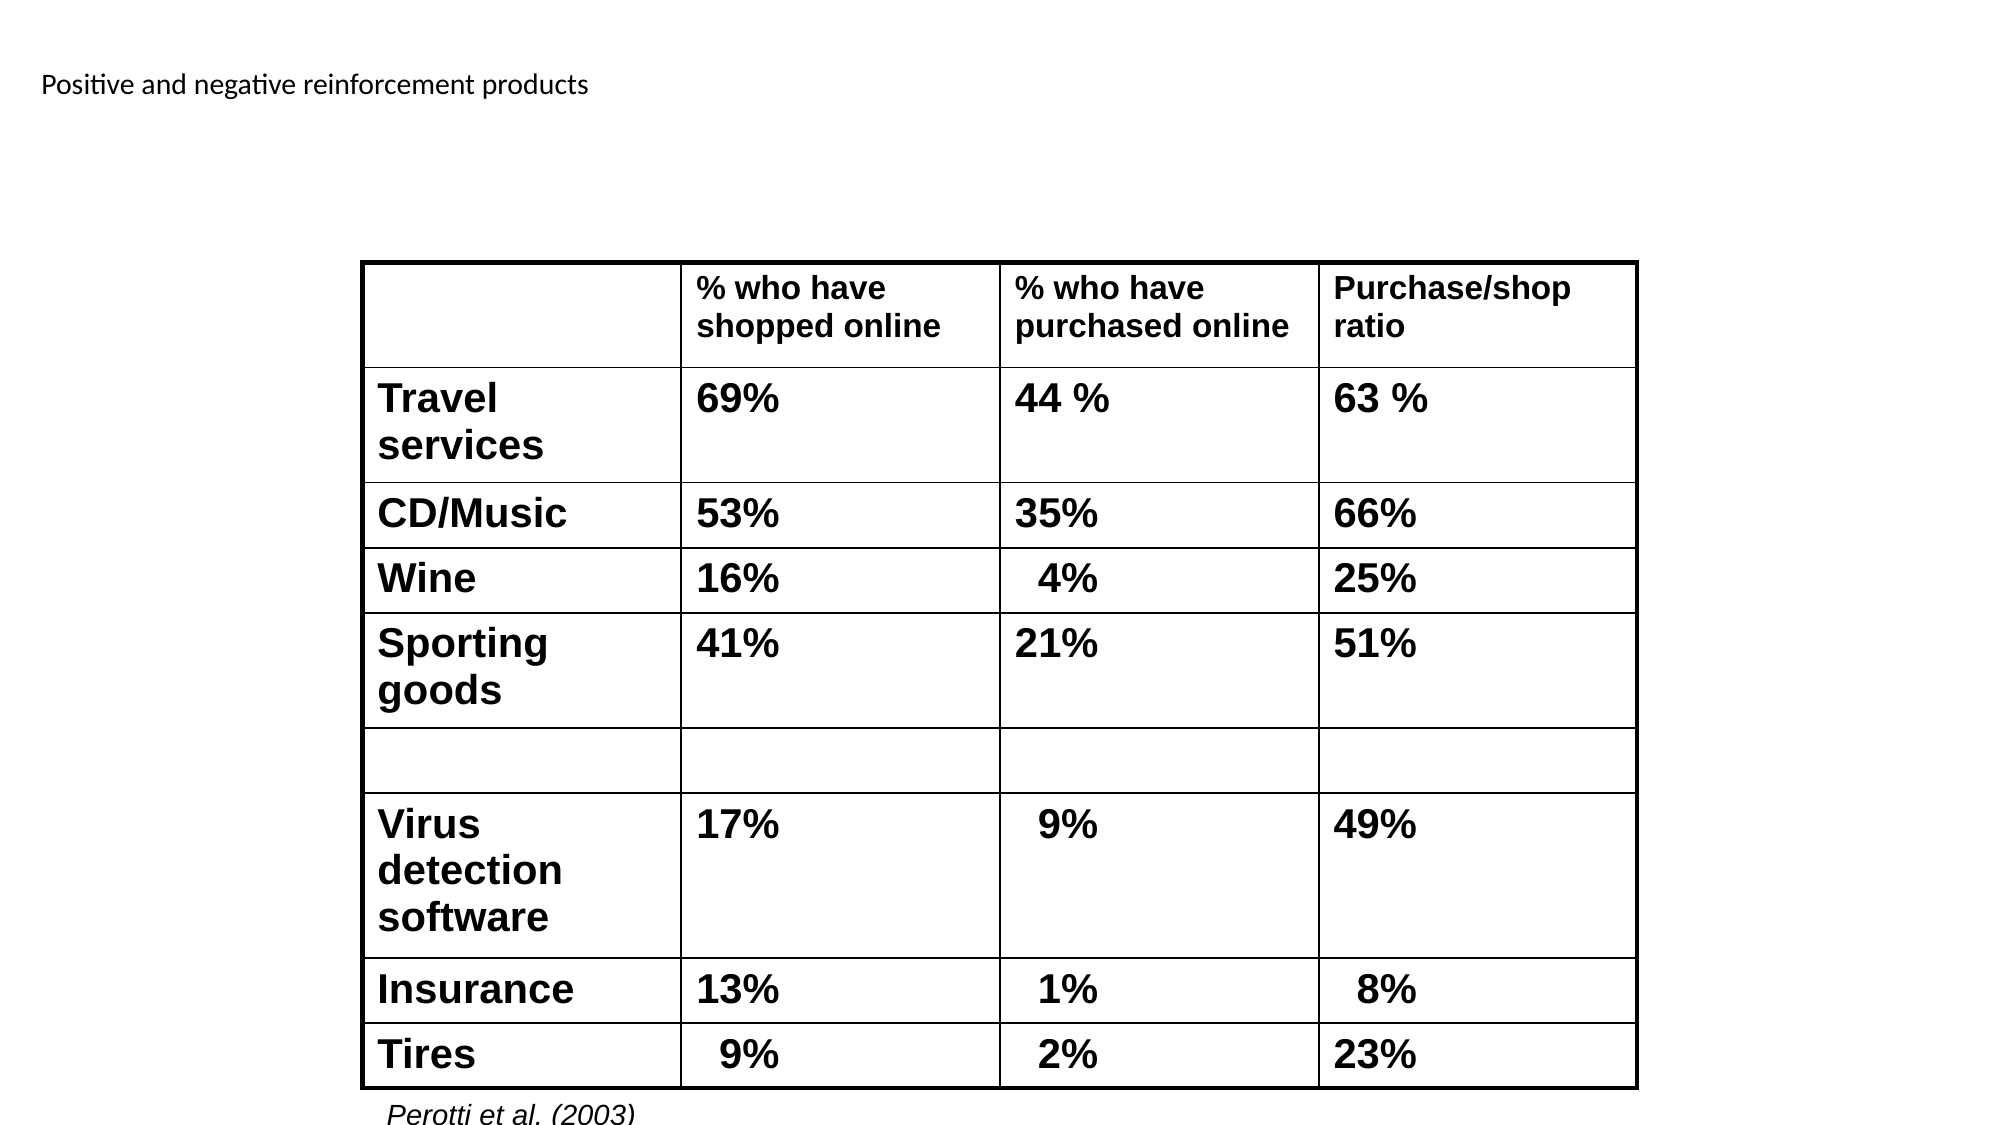

# Positive and negative reinforcement products
|  | % who have shopped online | % who have purchased online | Purchase/shop ratio |
| --- | --- | --- | --- |
| Travel services | 69% | 44 % | 63 % |
| CD/Music | 53% | 35% | 66% |
| Wine | 16% | 4% | 25% |
| Sporting goods | 41% | 21% | 51% |
|  |  |  |  |
| Virus detection software | 17% | 9% | 49% |
| Insurance | 13% | 1% | 8% |
| Tires | 9% | 2% | 23% |
Perotti et al. (2003)